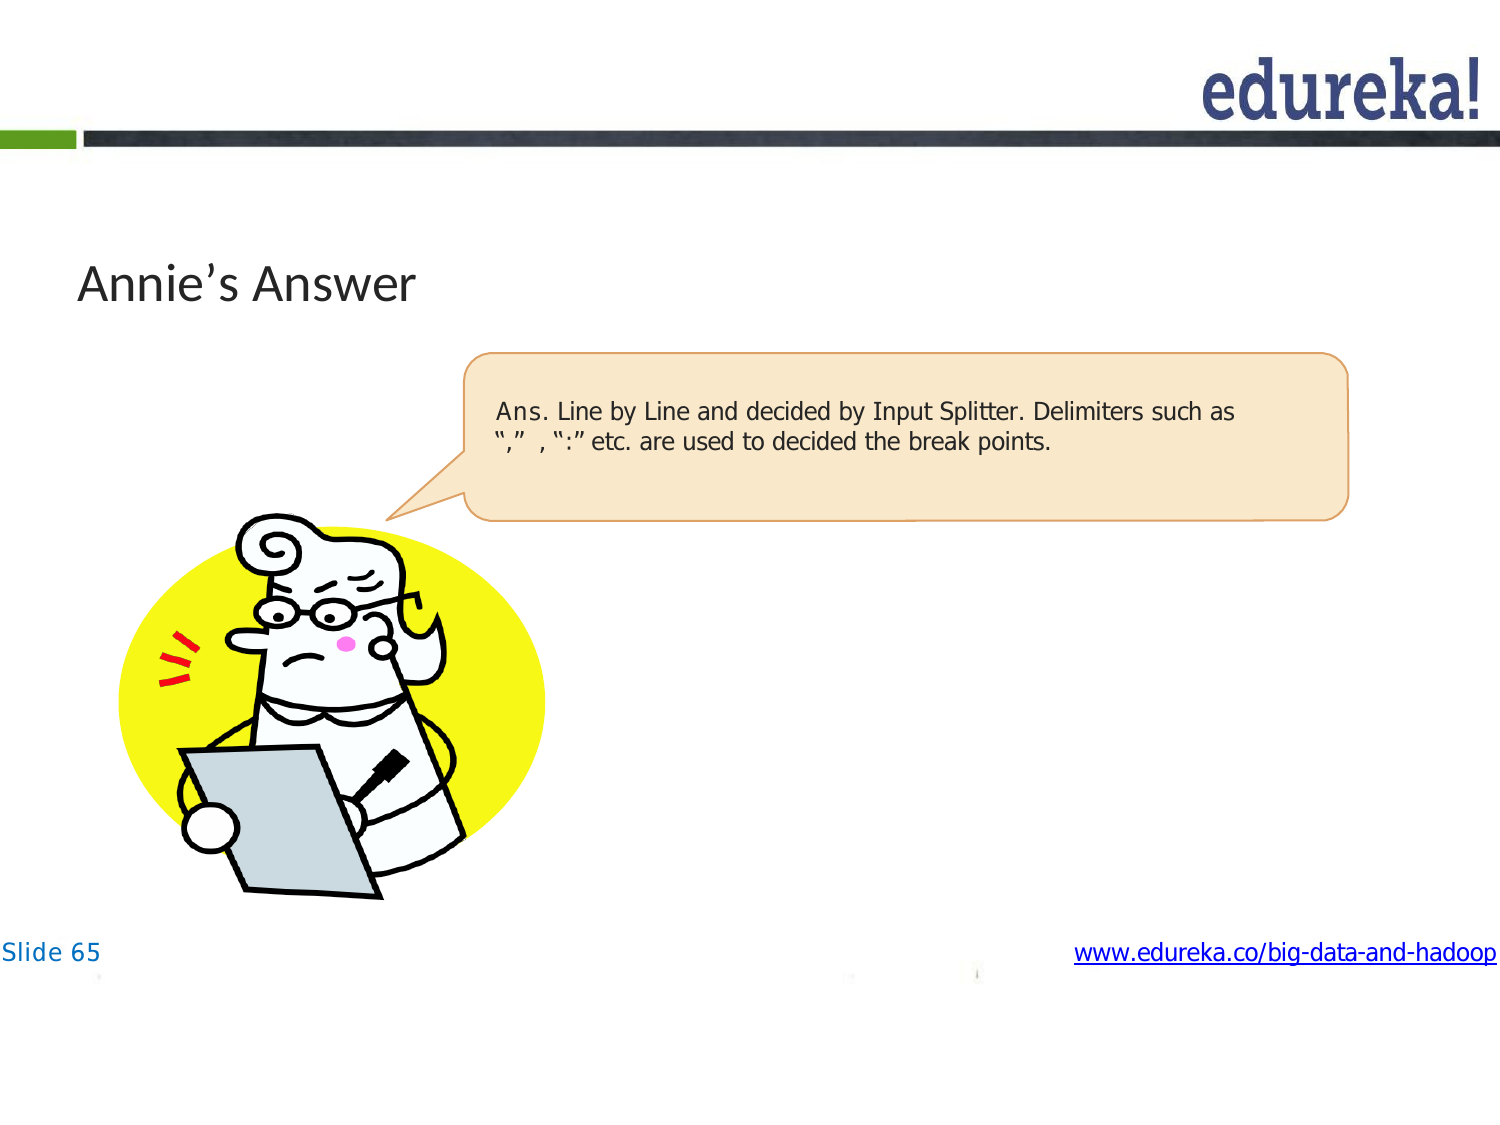

# Annie’s Answer

Ans. Line by Line and decided by Input Splitter. Delimiters such as “,”  , “:” etc. are used to decided the break points.

Slide 65
www.edureka.co/big-data-and-hadoop